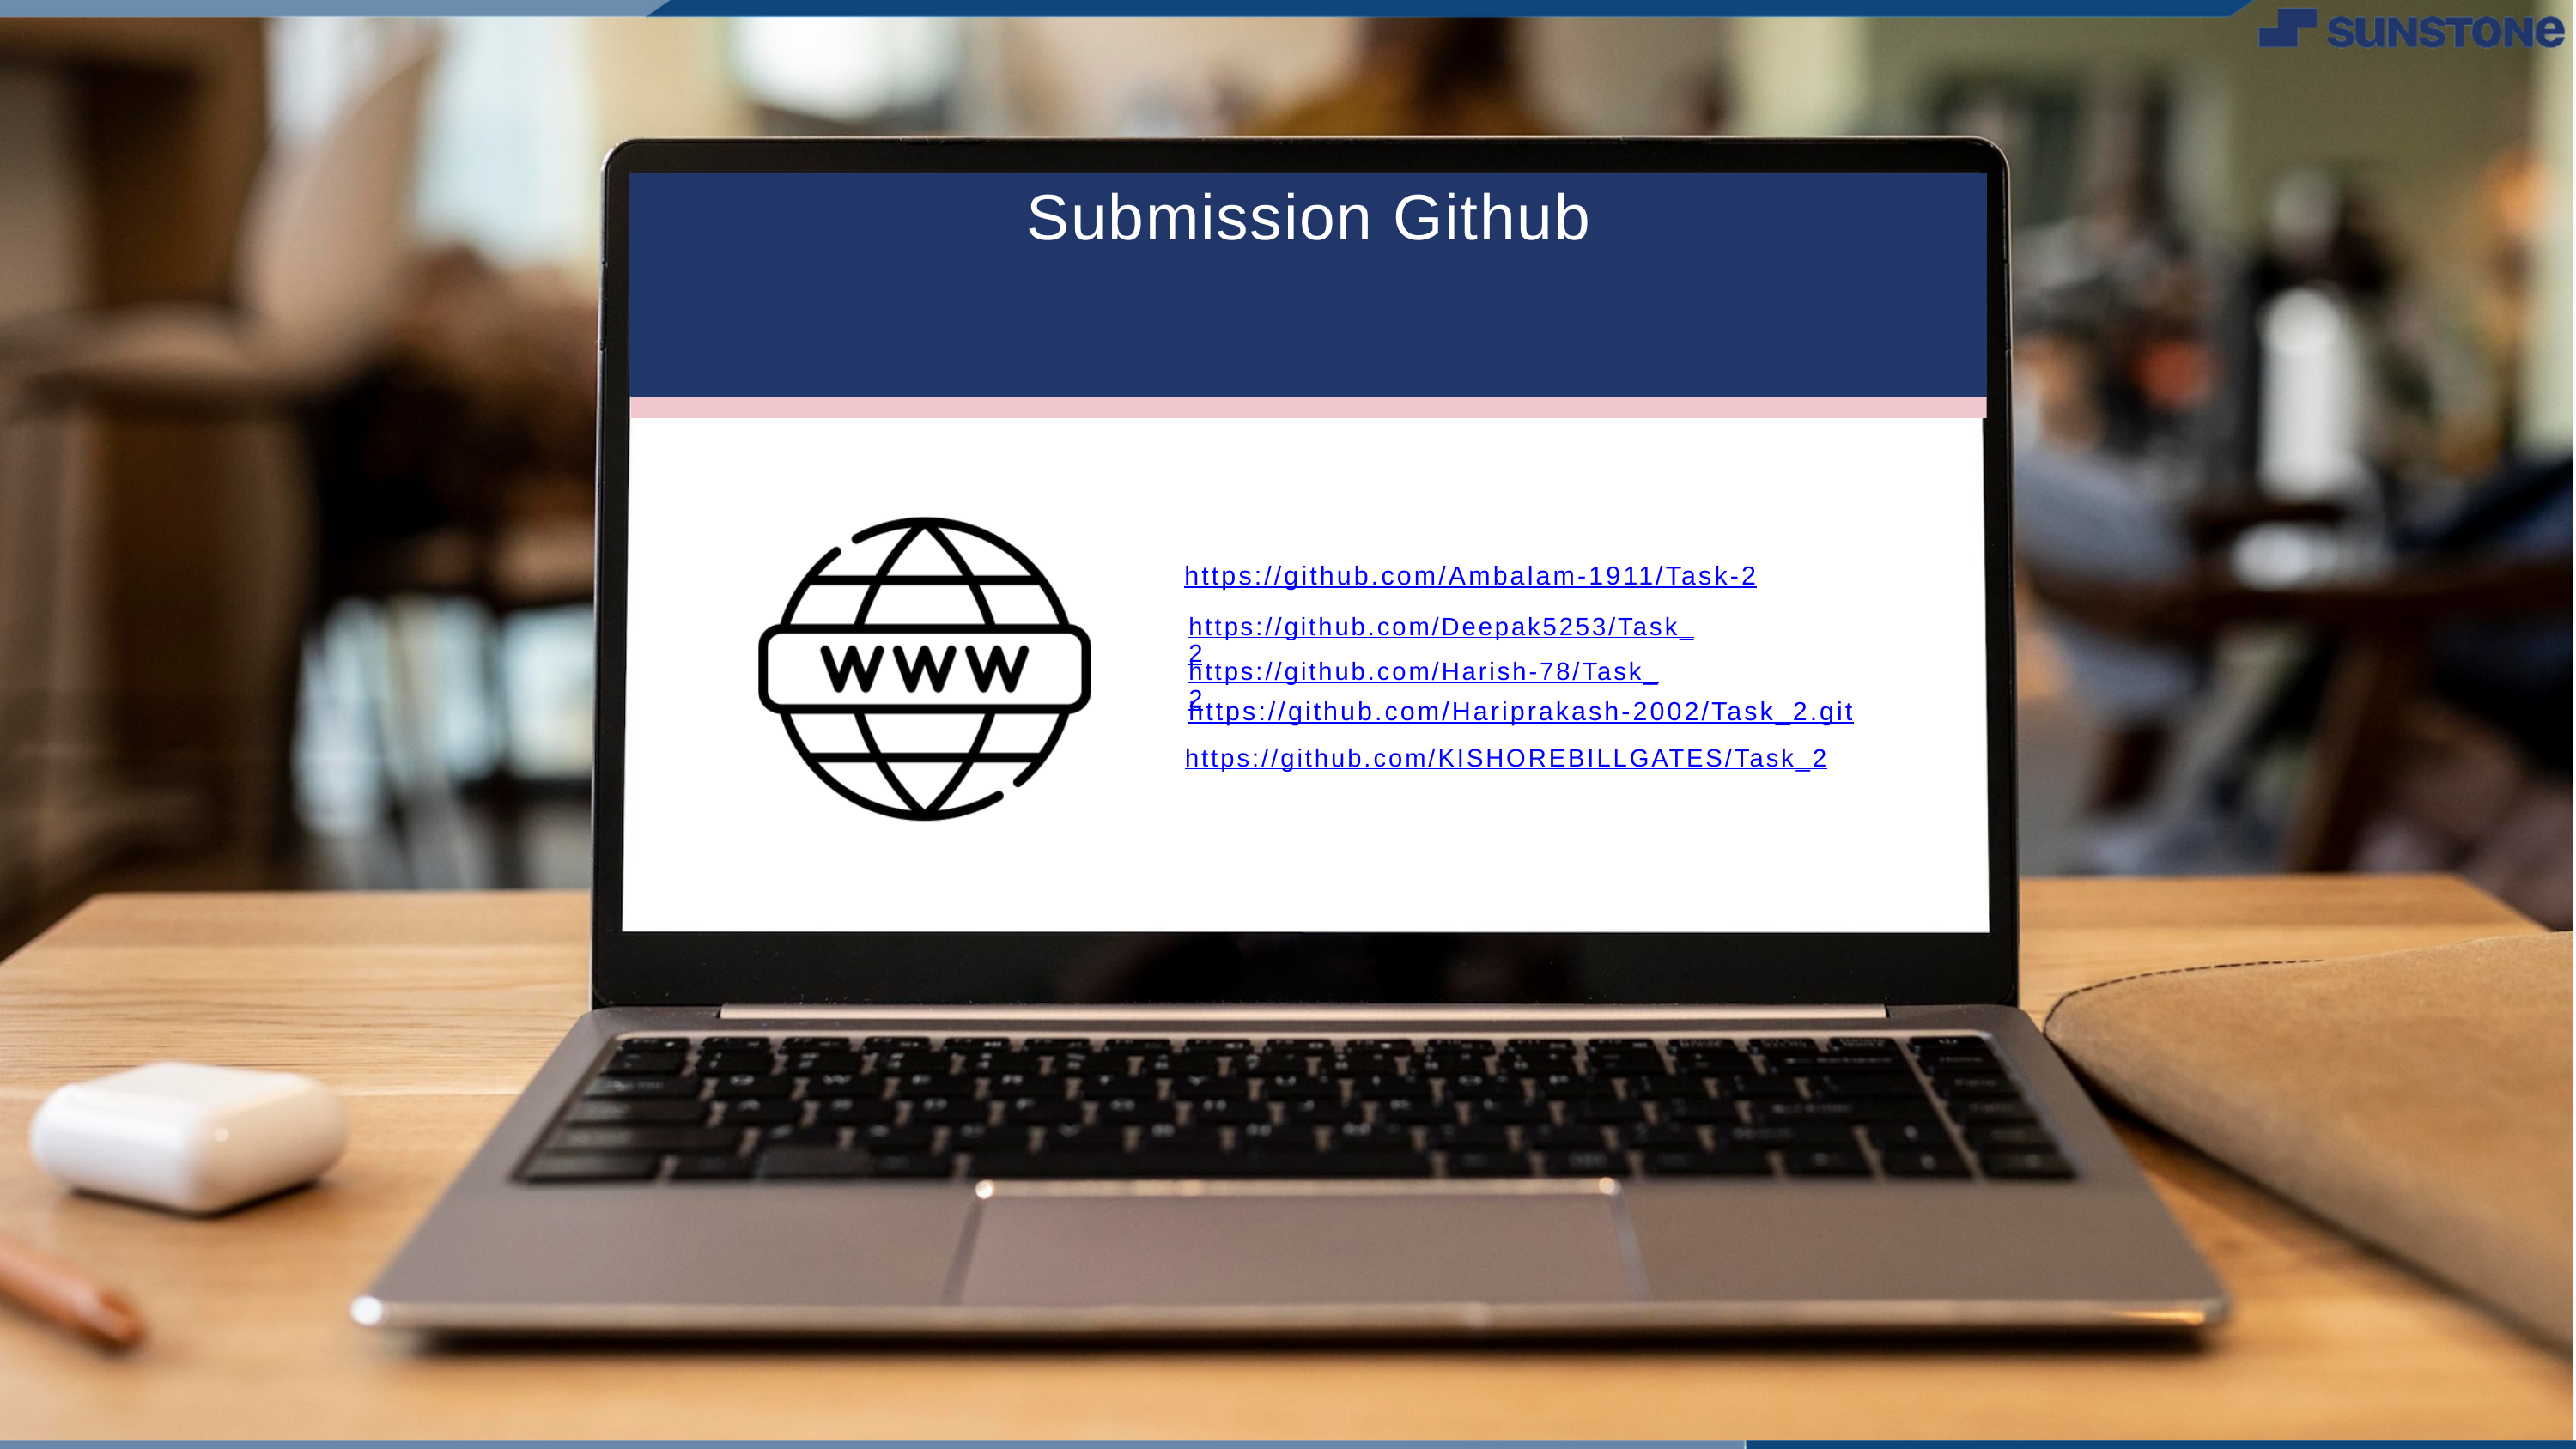

Submission Github

https://github.com/Ambalam-1911/Task-2
https://github.com/Deepak5253/Task_2
https://github.com/Harish-78/Task_2
https://github.com/Hariprakash-2002/Task_2.git
https://github.com/KISHOREBILLGATES/Task_2